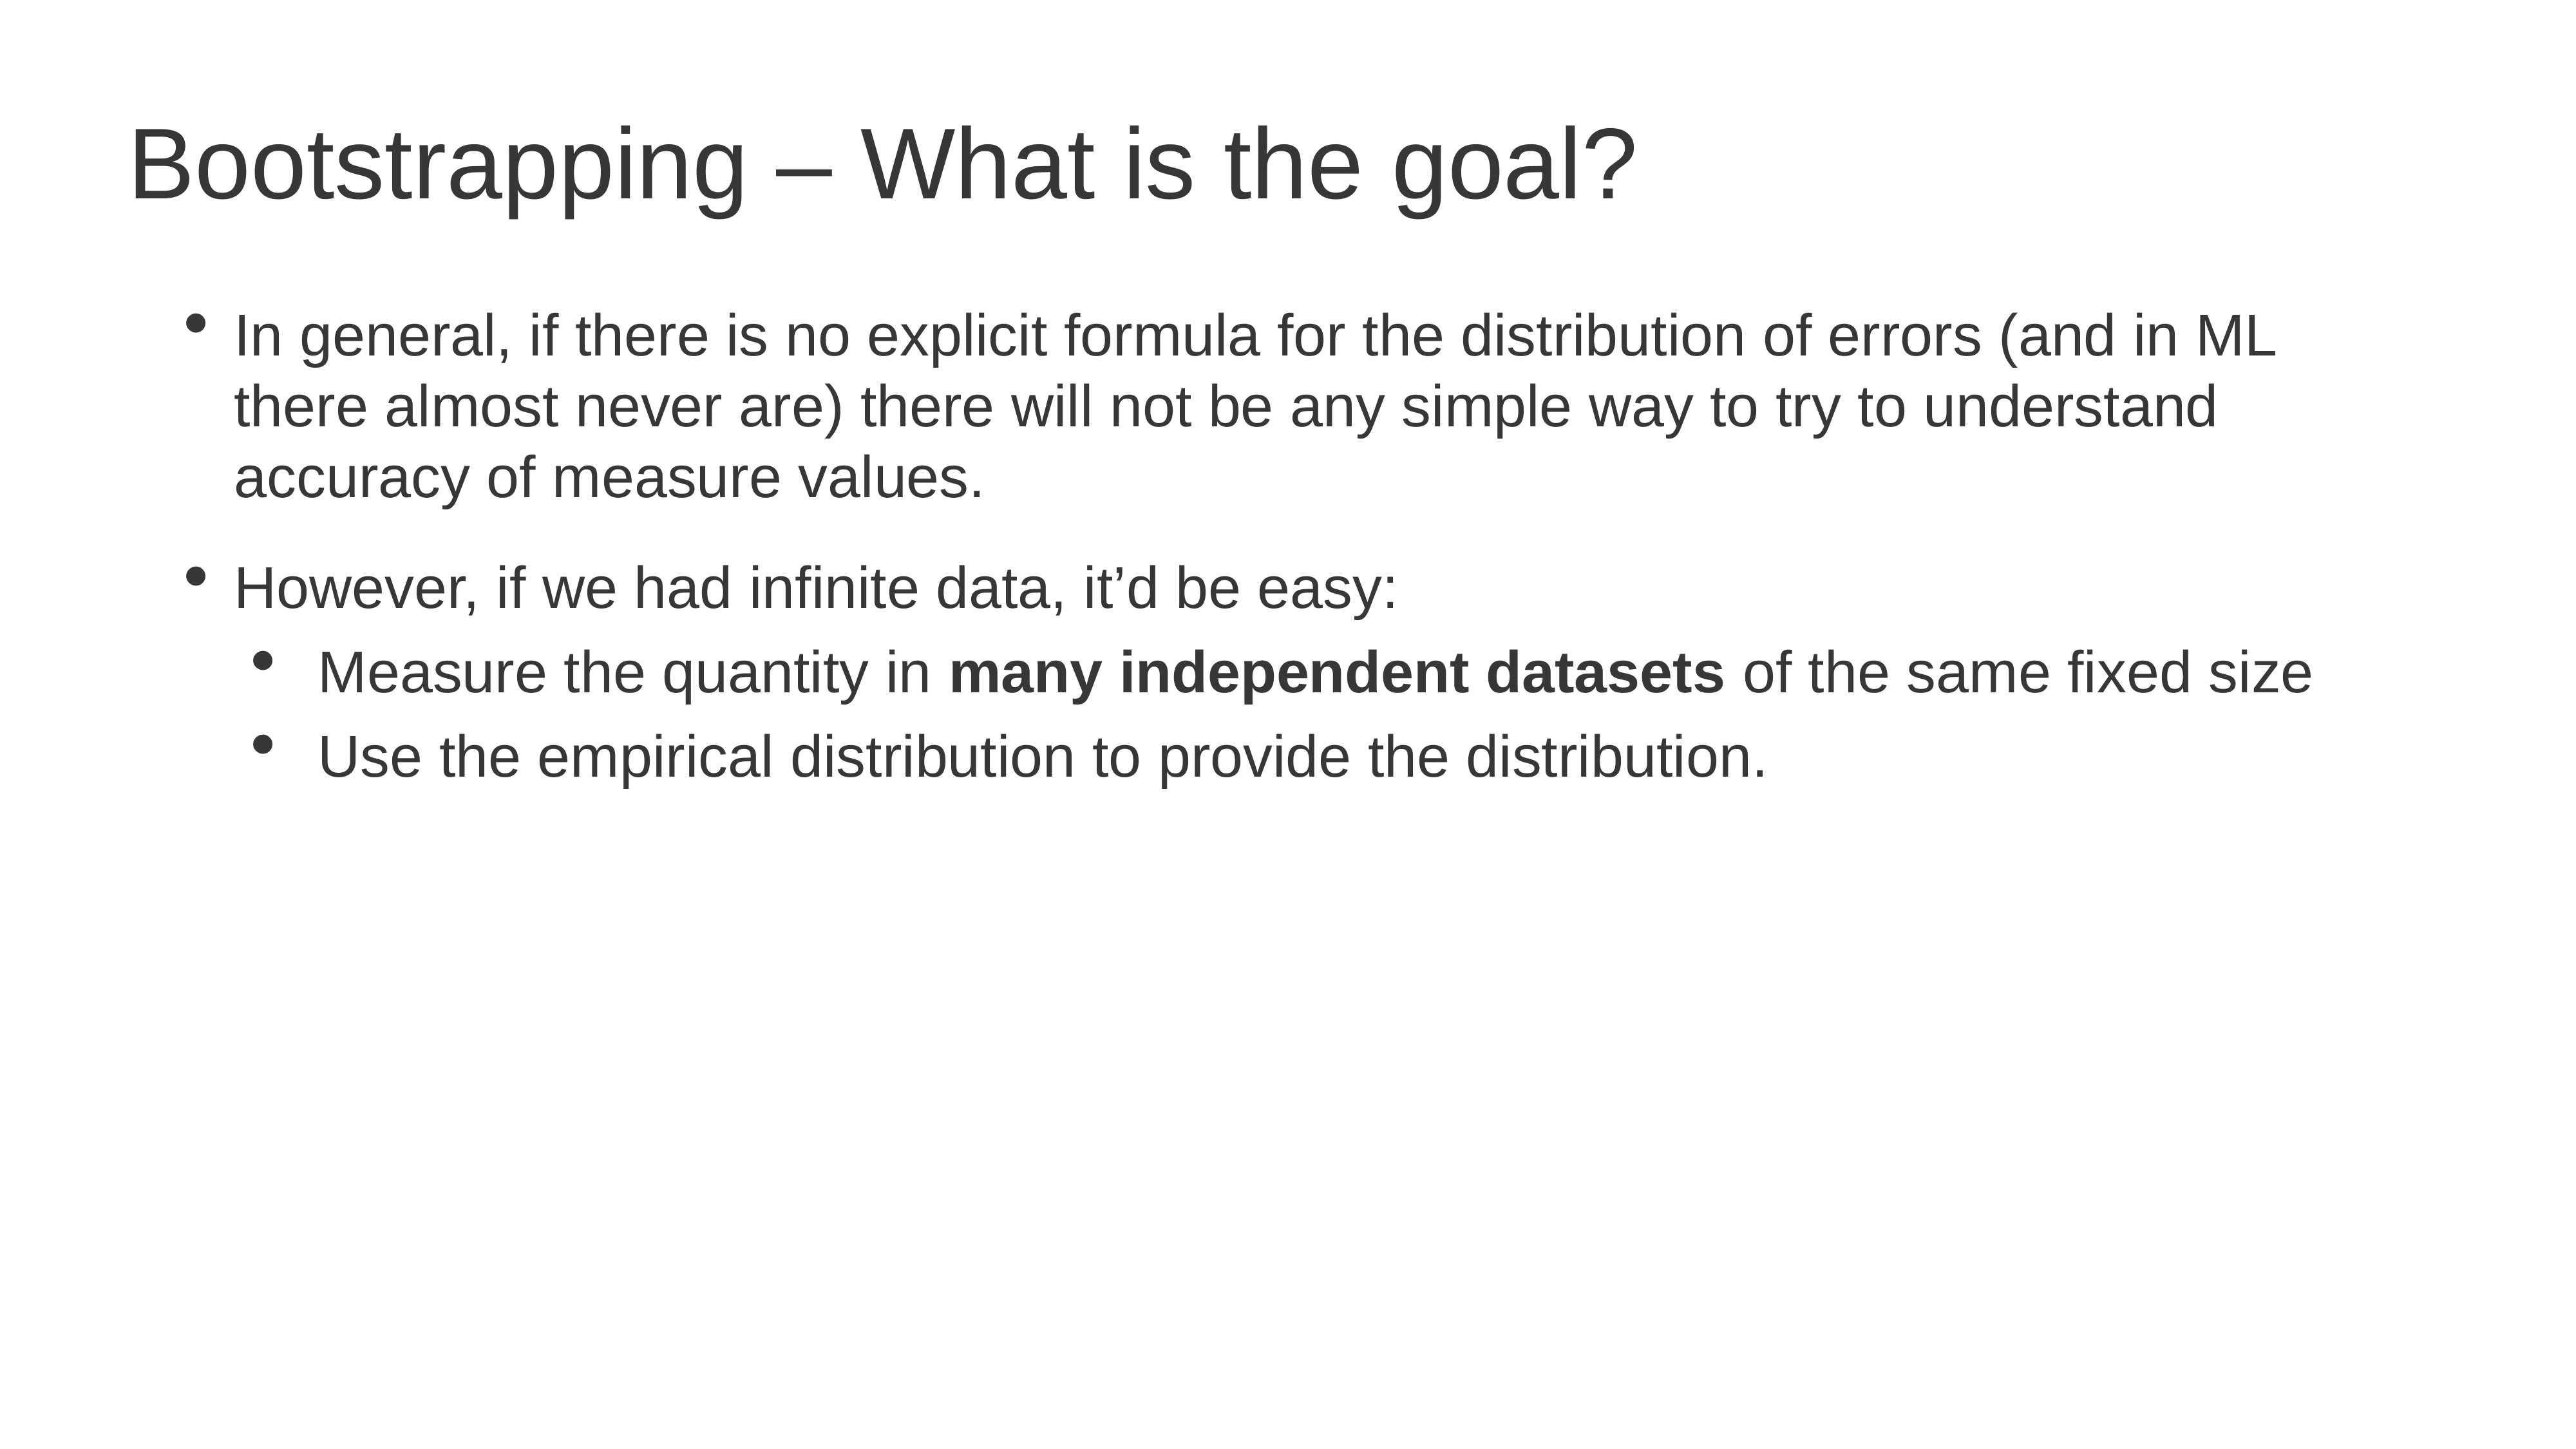

# Bootstrapping – What is the goal?
In general, if there is no explicit formula for the distribution of errors (and in ML there almost never are) there will not be any simple way to try to understand accuracy of measure values.
However, if we had infinite data, it’d be easy:
Measure the quantity in many independent datasets of the same fixed size
Use the empirical distribution to provide the distribution.